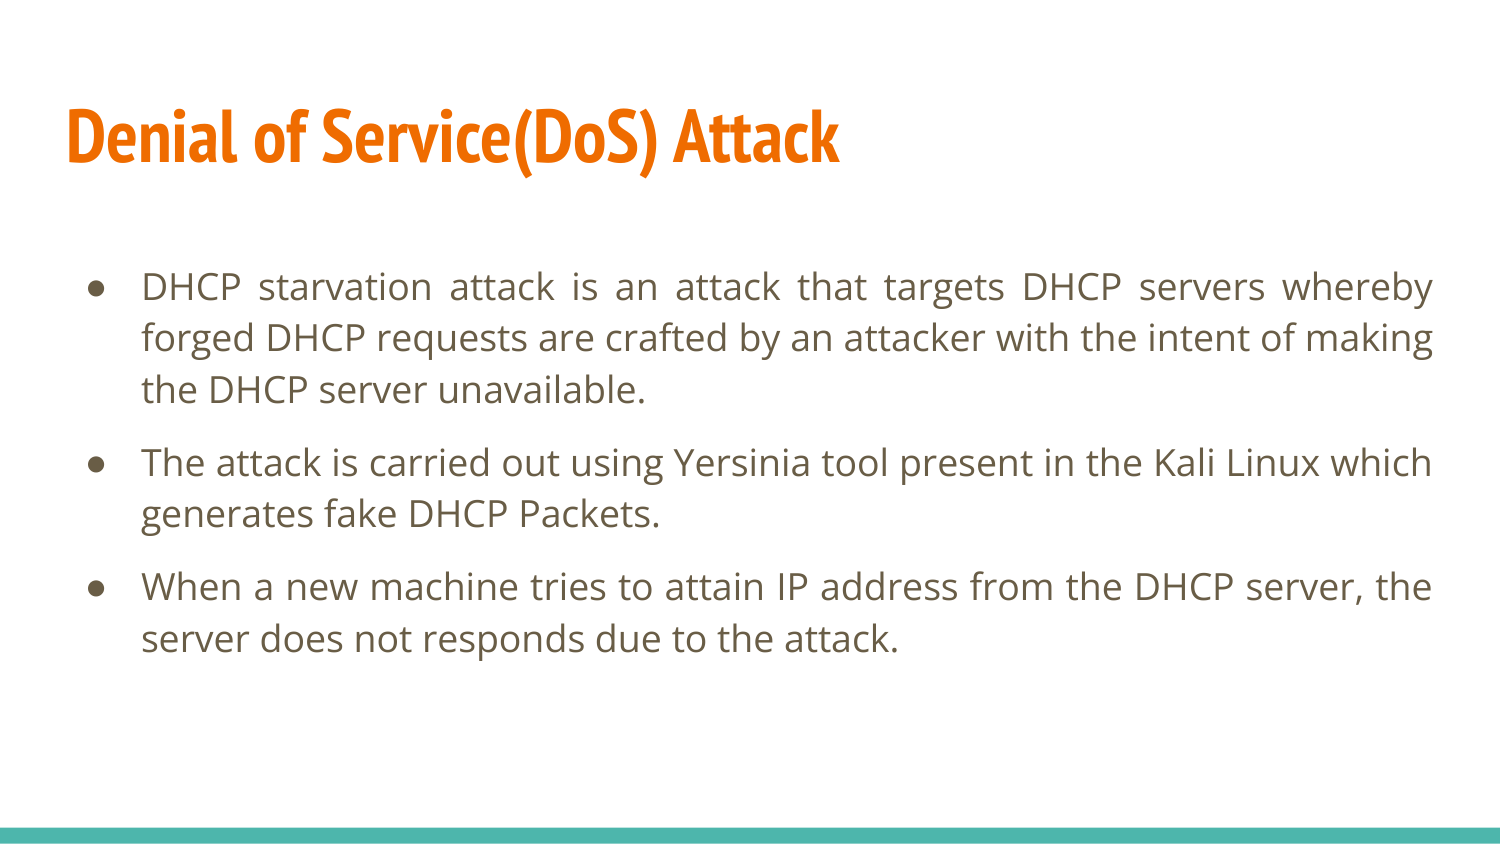

# Denial of Service(DoS) Attack
DHCP starvation attack is an attack that targets DHCP servers whereby forged DHCP requests are crafted by an attacker with the intent of making the DHCP server unavailable.
The attack is carried out using Yersinia tool present in the Kali Linux which generates fake DHCP Packets.
When a new machine tries to attain IP address from the DHCP server, the server does not responds due to the attack.